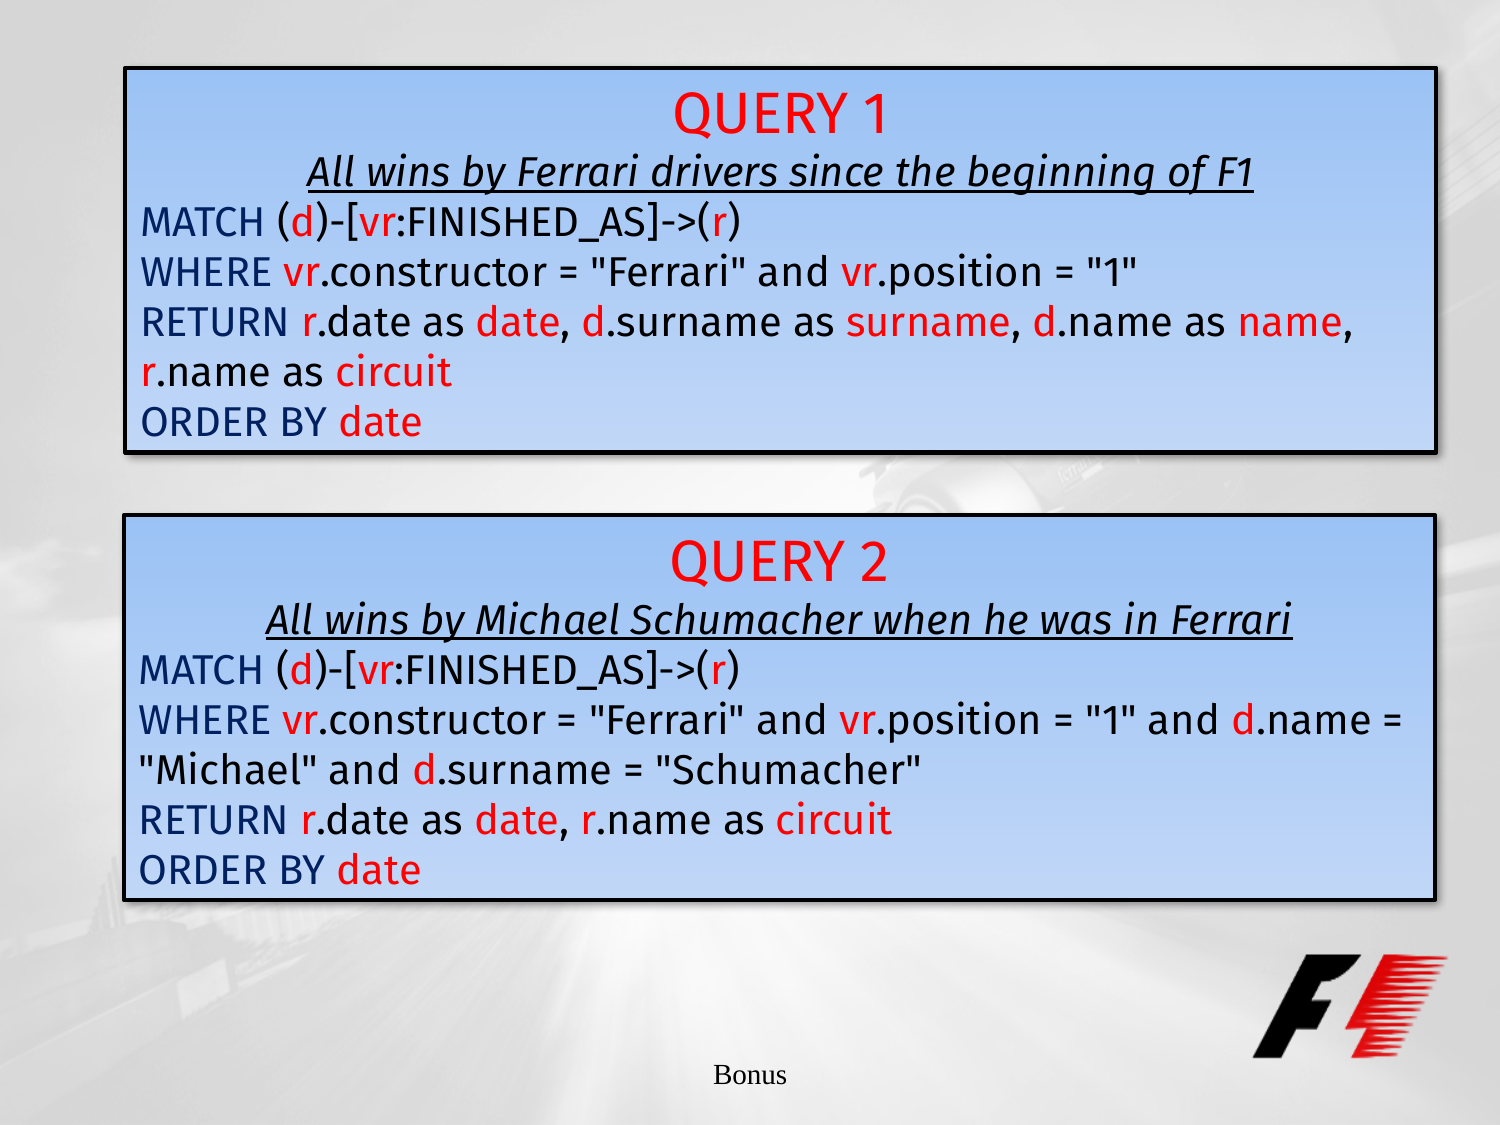

QUERY 1
All wins by Ferrari drivers since the beginning of F1
MATCH (d)-[vr:FINISHED_AS]->(r)
WHERE vr.constructor = "Ferrari" and vr.position = "1"
RETURN r.date as date, d.surname as surname, d.name as name, r.name as circuit
ORDER BY date
QUERY 2
All wins by Michael Schumacher when he was in Ferrari
MATCH (d)-[vr:FINISHED_AS]->(r)
WHERE vr.constructor = "Ferrari" and vr.position = "1" and d.name = "Michael" and d.surname = "Schumacher"
RETURN r.date as date, r.name as circuit
ORDER BY date
Bonus